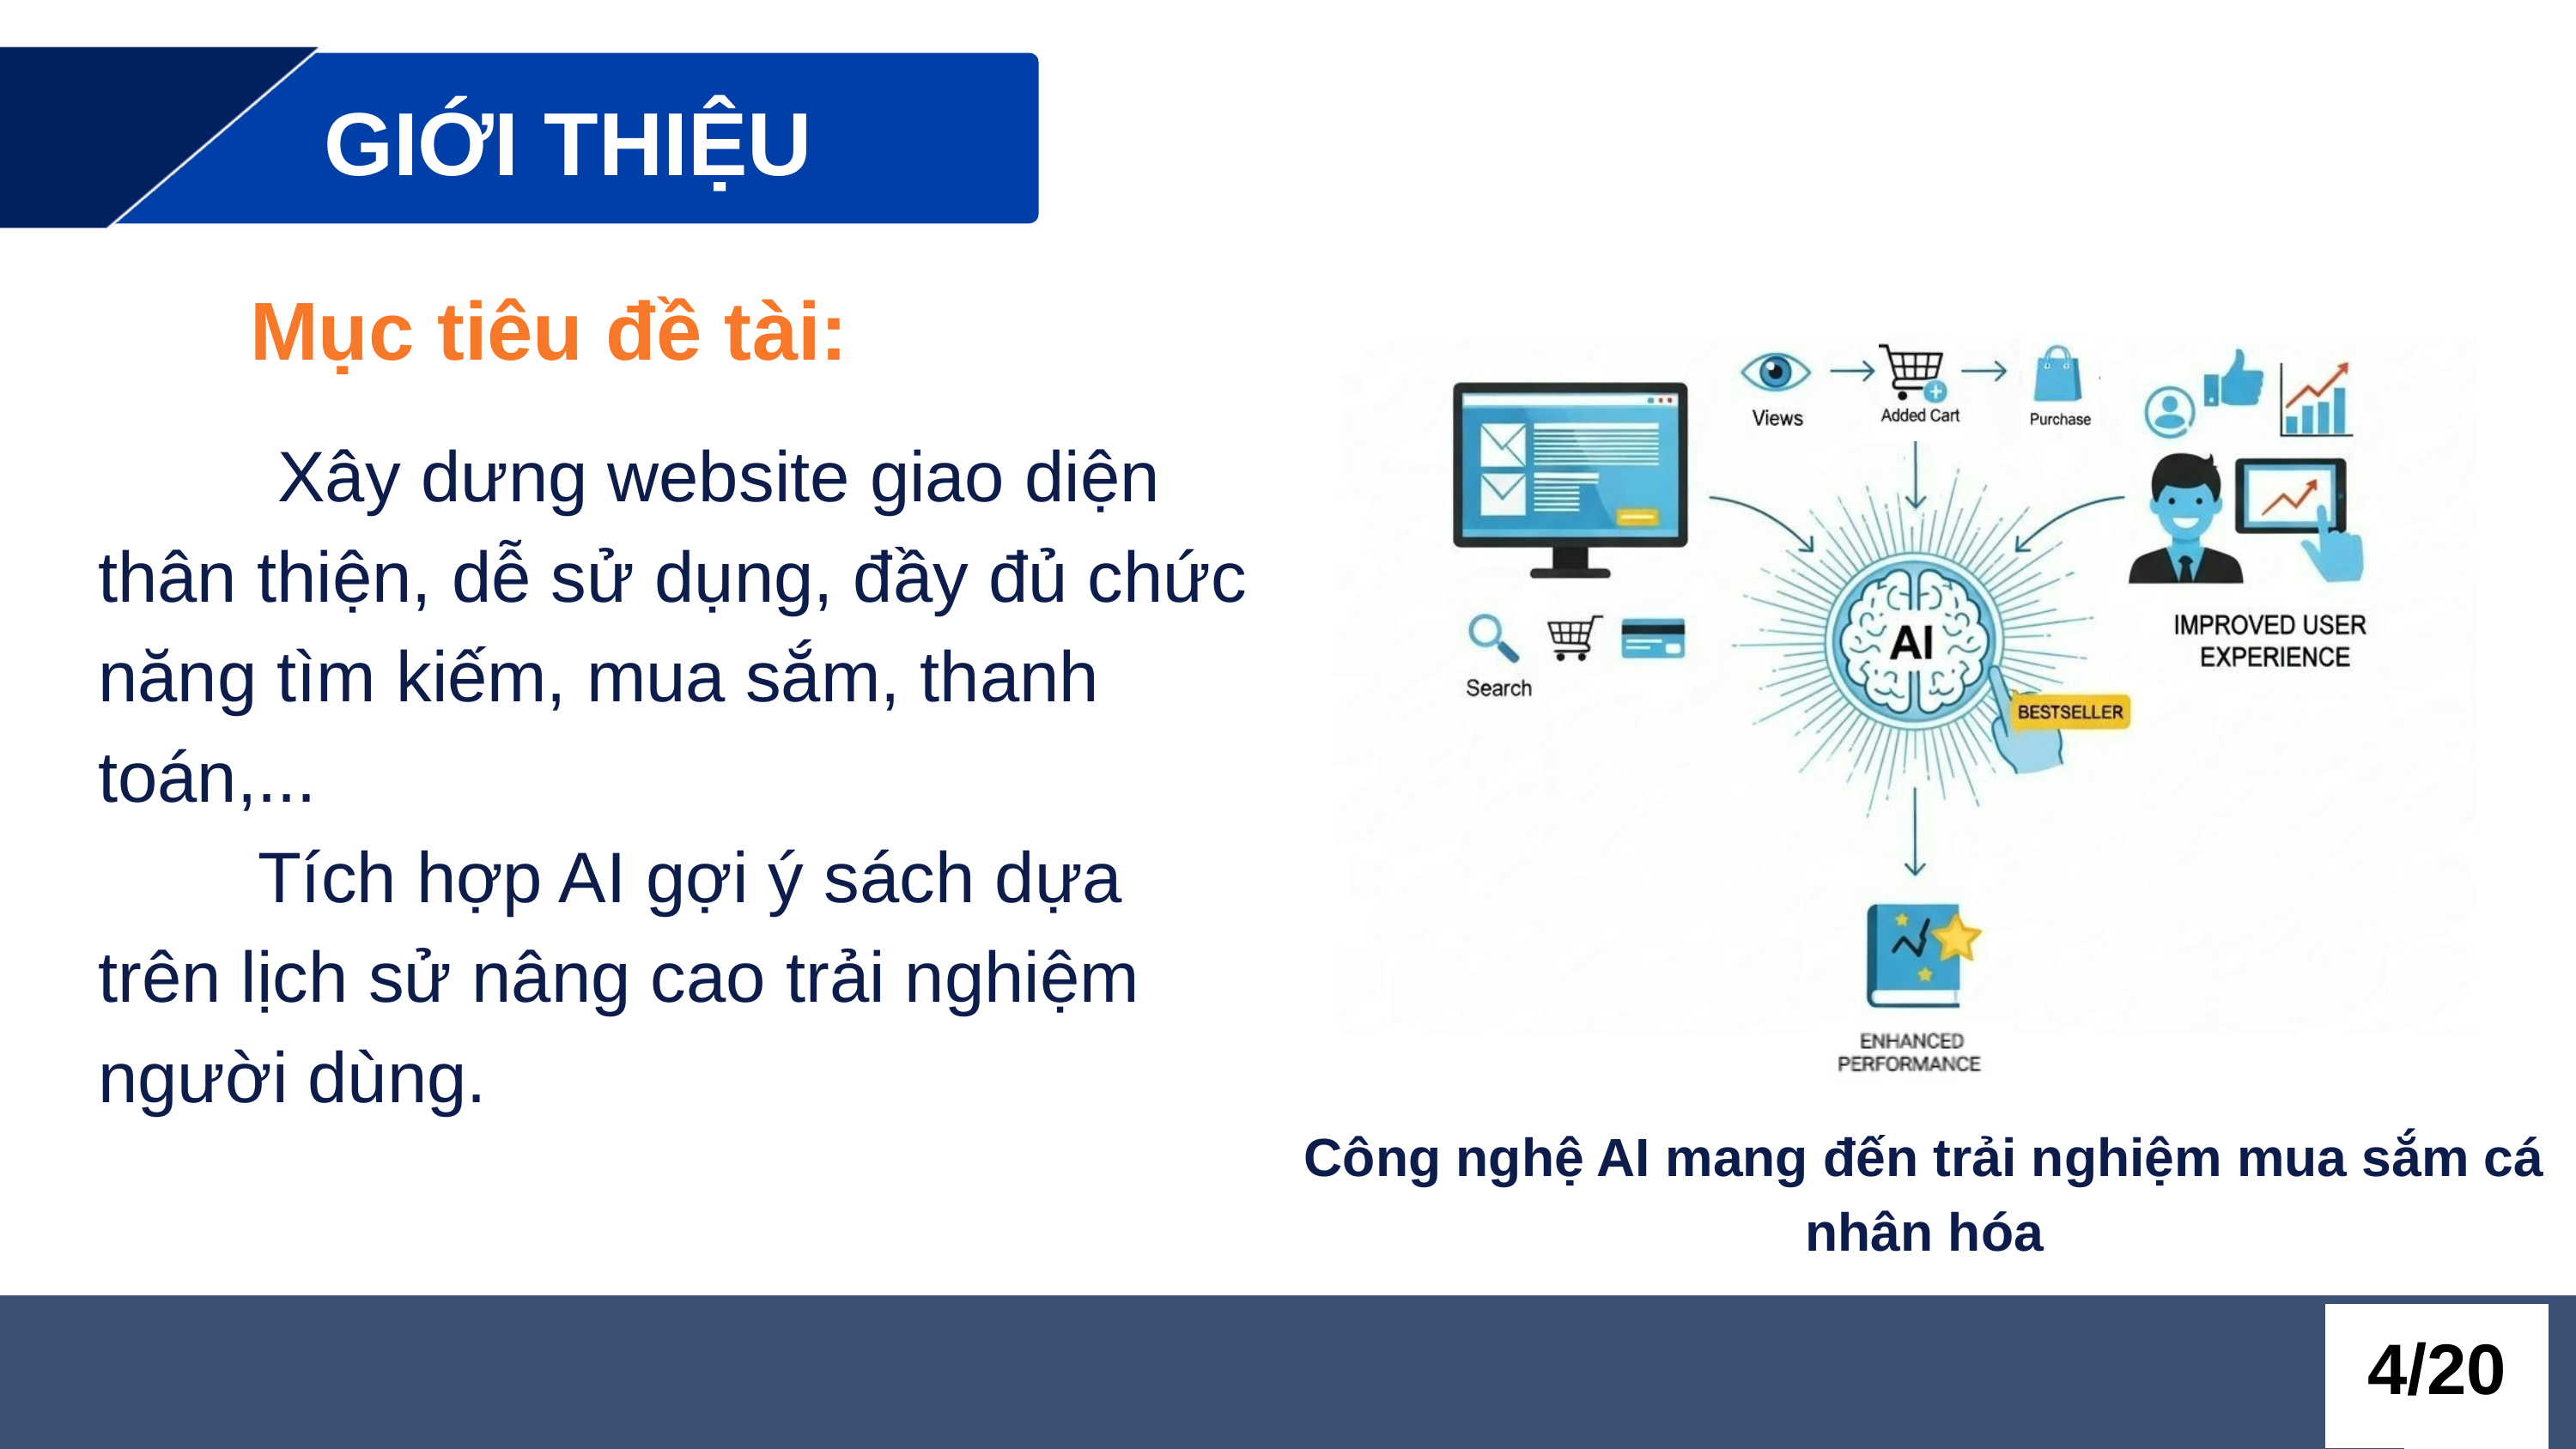

GIỚI THIỆU

Mục tiêu đề tài:

         Xây dưng website giao diện thân thiện, dễ sử dụng, đầy đủ chức năng tìm kiếm, mua sắm, thanh toán,...
        Tích hợp AI gợi ý sách dựa trên lịch sử nâng cao trải nghiệm người dùng.

Công nghệ AI mang đến trải nghiệm mua sắm cá nhân hóa

4/20

4